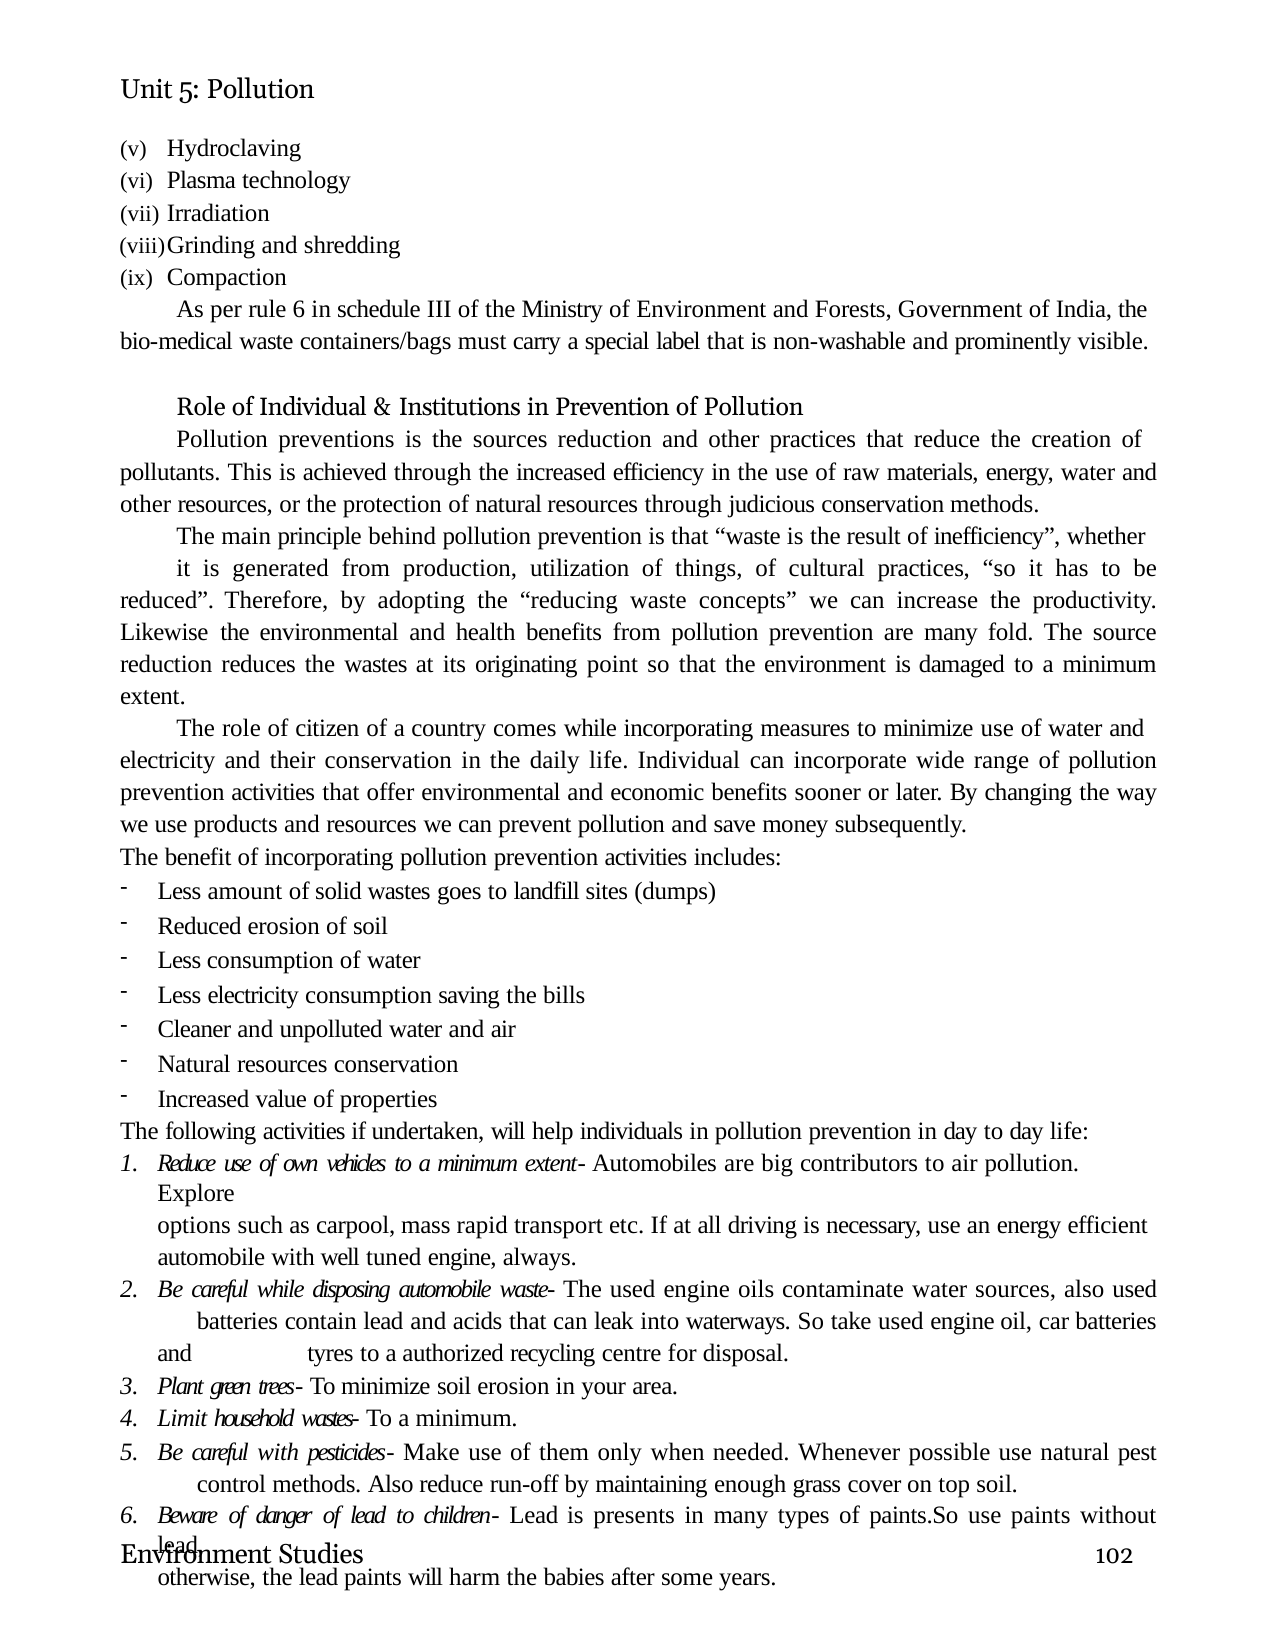

Unit 5: Pollution
Hydroclaving
Plasma technology
Irradiation
Grinding and shredding
Compaction
As per rule 6 in schedule III of the Ministry of Environment and Forests, Government of India, the bio-medical waste containers/bags must carry a special label that is non-washable and prominently visible.

Role of Individual & Institutions in Prevention of Pollution
Pollution preventions is the sources reduction and other practices that reduce the creation of
pollutants. This is achieved through the increased efficiency in the use of raw materials, energy, water and other resources, or the protection of natural resources through judicious conservation methods.
The main principle behind pollution prevention is that “waste is the result of inefficiency”, whether
it is generated from production, utilization of things, of cultural practices, “so it has to be reduced”. Therefore, by adopting the “reducing waste concepts” we can increase the productivity. Likewise the environmental and health benefits from pollution prevention are many fold. The source reduction reduces the wastes at its originating point so that the environment is damaged to a minimum extent.
The role of citizen of a country comes while incorporating measures to minimize use of water and
electricity and their conservation in the daily life. Individual can incorporate wide range of pollution prevention activities that offer environmental and economic benefits sooner or later. By changing the way we use products and resources we can prevent pollution and save money subsequently.
The benefit of incorporating pollution prevention activities includes:
Less amount of solid wastes goes to landfill sites (dumps)
Reduced erosion of soil
Less consumption of water
Less electricity consumption saving the bills
Cleaner and unpolluted water and air
Natural resources conservation
Increased value of properties
The following activities if undertaken, will help individuals in pollution prevention in day to day life:
Reduce use of own vehicles to a minimum extent- Automobiles are big contributors to air pollution. Explore
options such as carpool, mass rapid transport etc. If at all driving is necessary, use an energy efficient automobile with well tuned engine, always.
Be careful while disposing automobile waste- The used engine oils contaminate water sources, also used 	batteries contain lead and acids that can leak into waterways. So take used engine oil, car batteries and 	tyres to a authorized recycling centre for disposal.
Plant green trees- To minimize soil erosion in your area.
Limit household wastes- To a minimum.
Be careful with pesticides- Make use of them only when needed. Whenever possible use natural pest 	control methods. Also reduce run-off by maintaining enough grass cover on top soil.
Beware of danger of lead to children- Lead is presents in many types of paints.So use paints without lead,
otherwise, the lead paints will harm the babies after some years.
Environment Studies
102